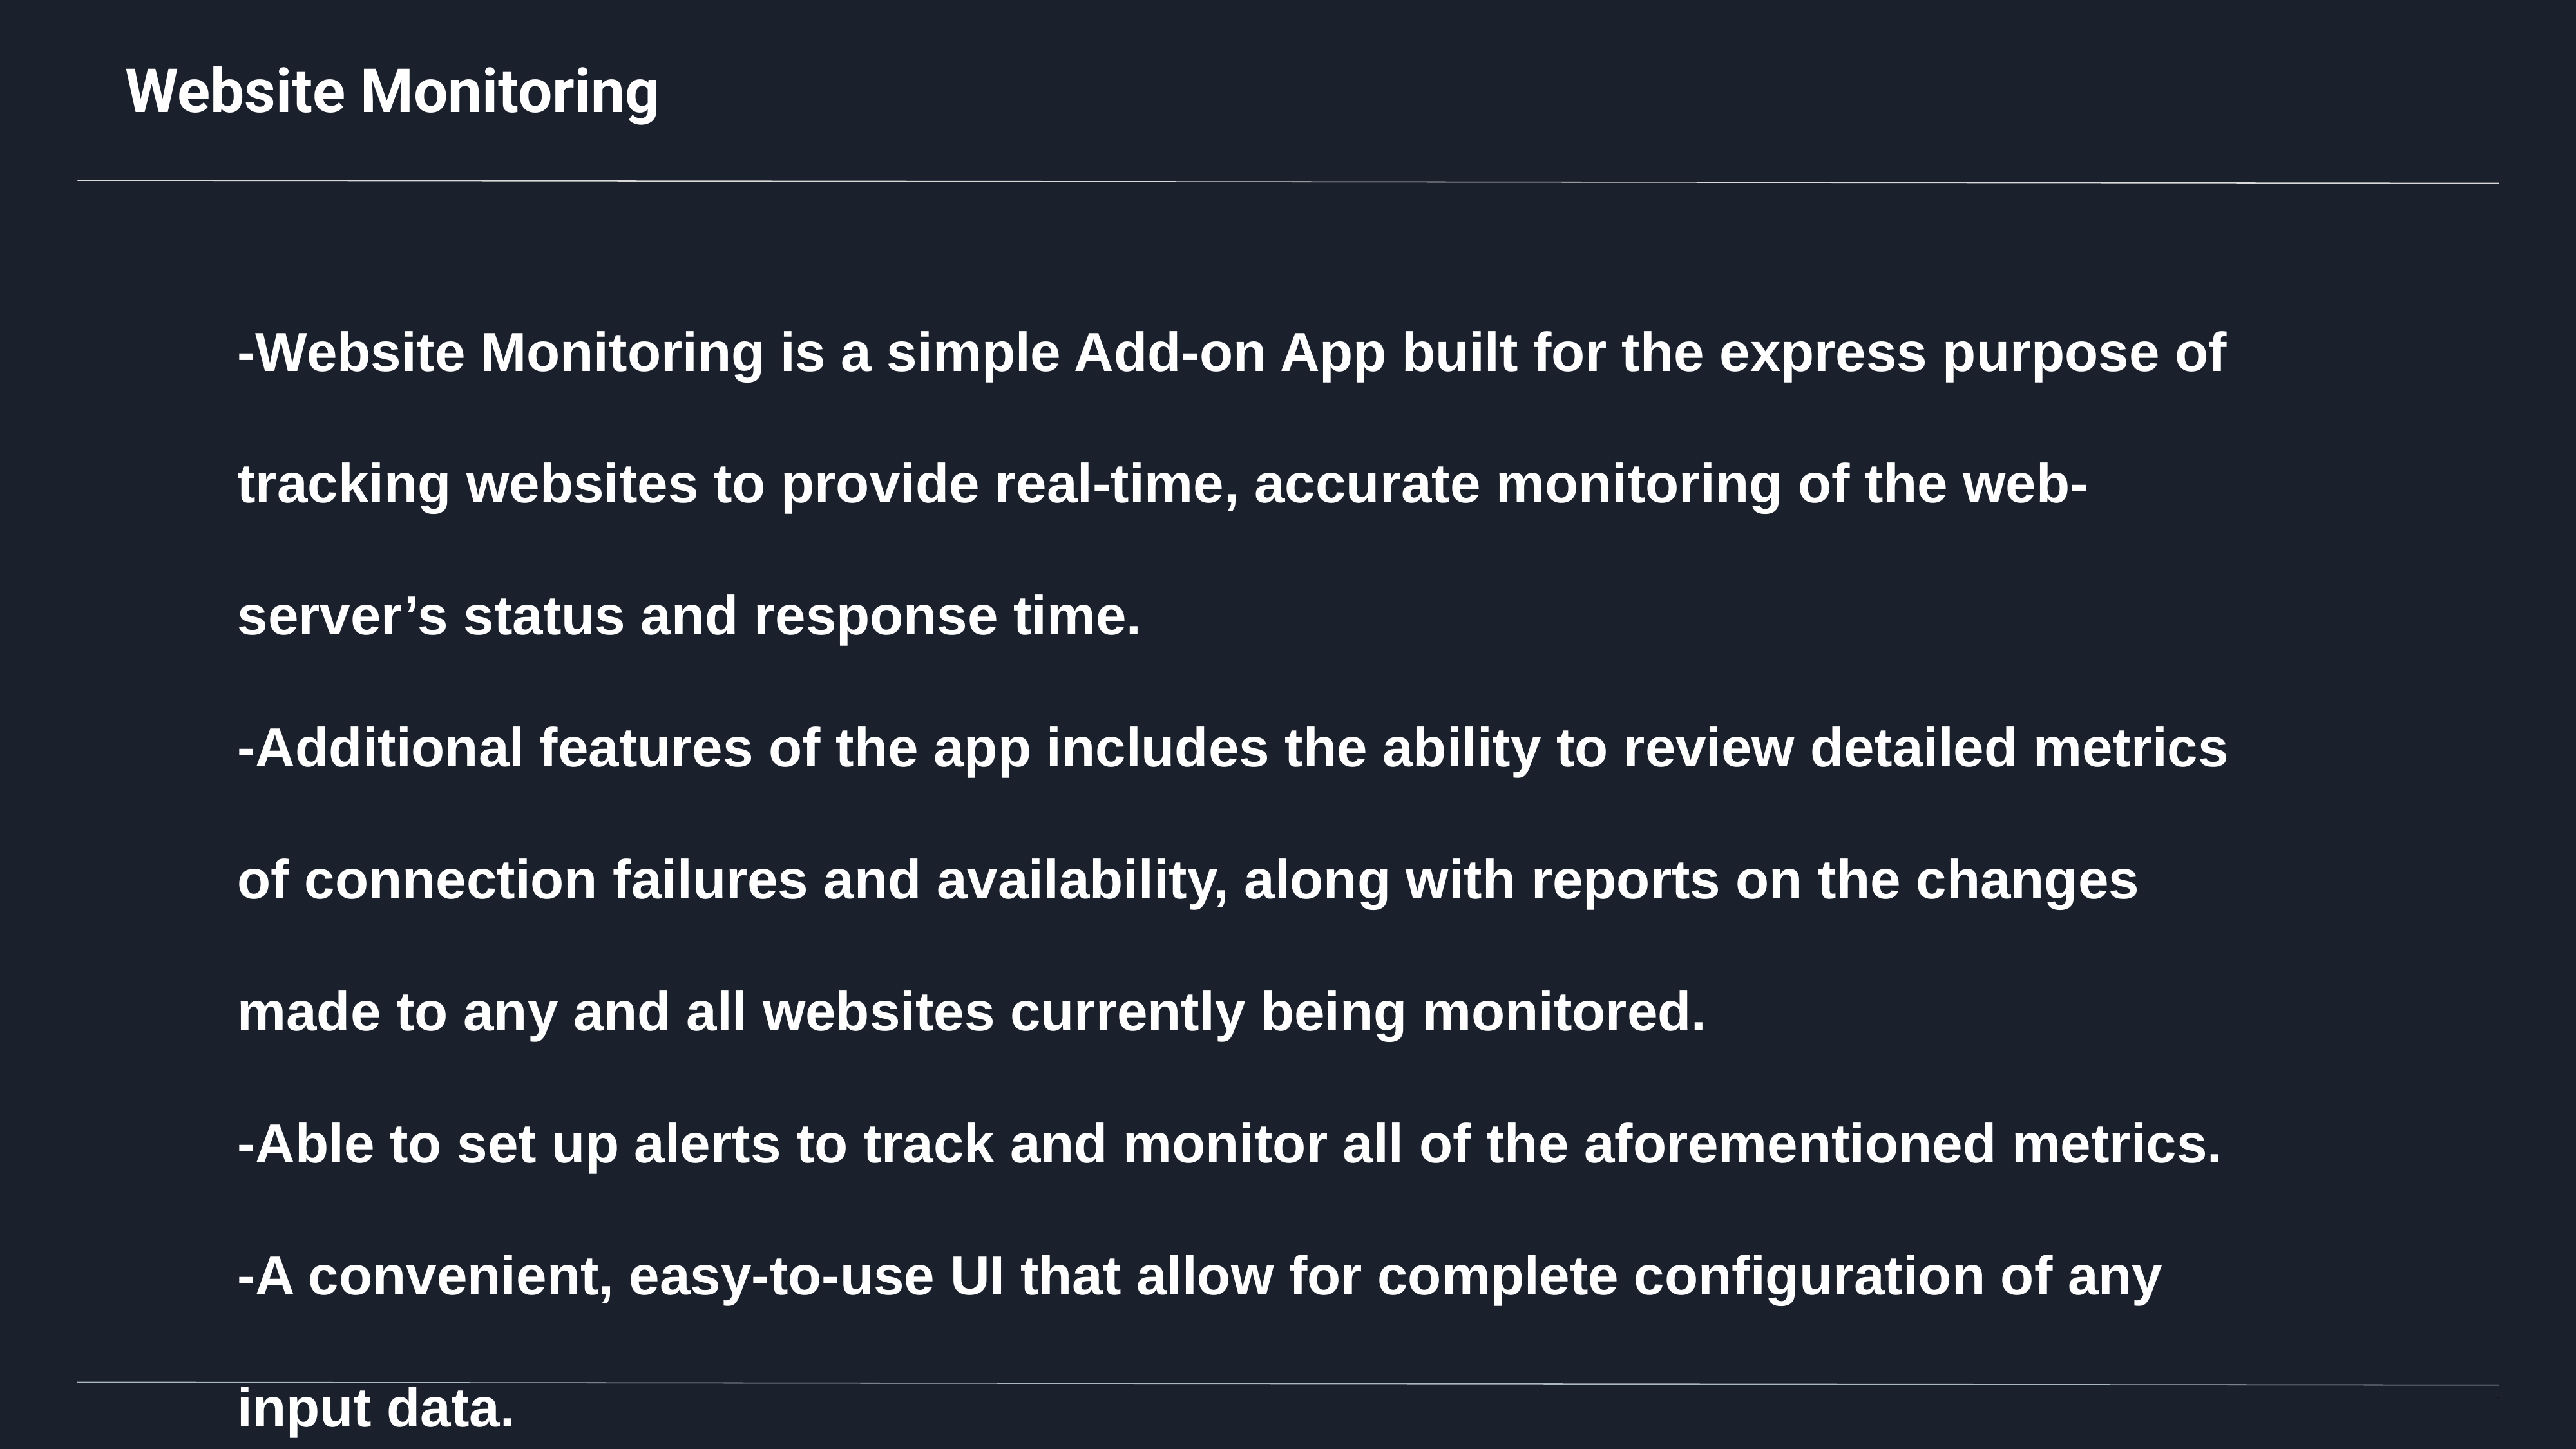

# Website Monitoring
-Website Monitoring is a simple Add-on App built for the express purpose of tracking websites to provide real-time, accurate monitoring of the web-server’s status and response time.
-Additional features of the app includes the ability to review detailed metrics of connection failures and availability, along with reports on the changes made to any and all websites currently being monitored.
-Able to set up alerts to track and monitor all of the aforementioned metrics.
-A convenient, easy-to-use UI that allow for complete configuration of any input data.
6